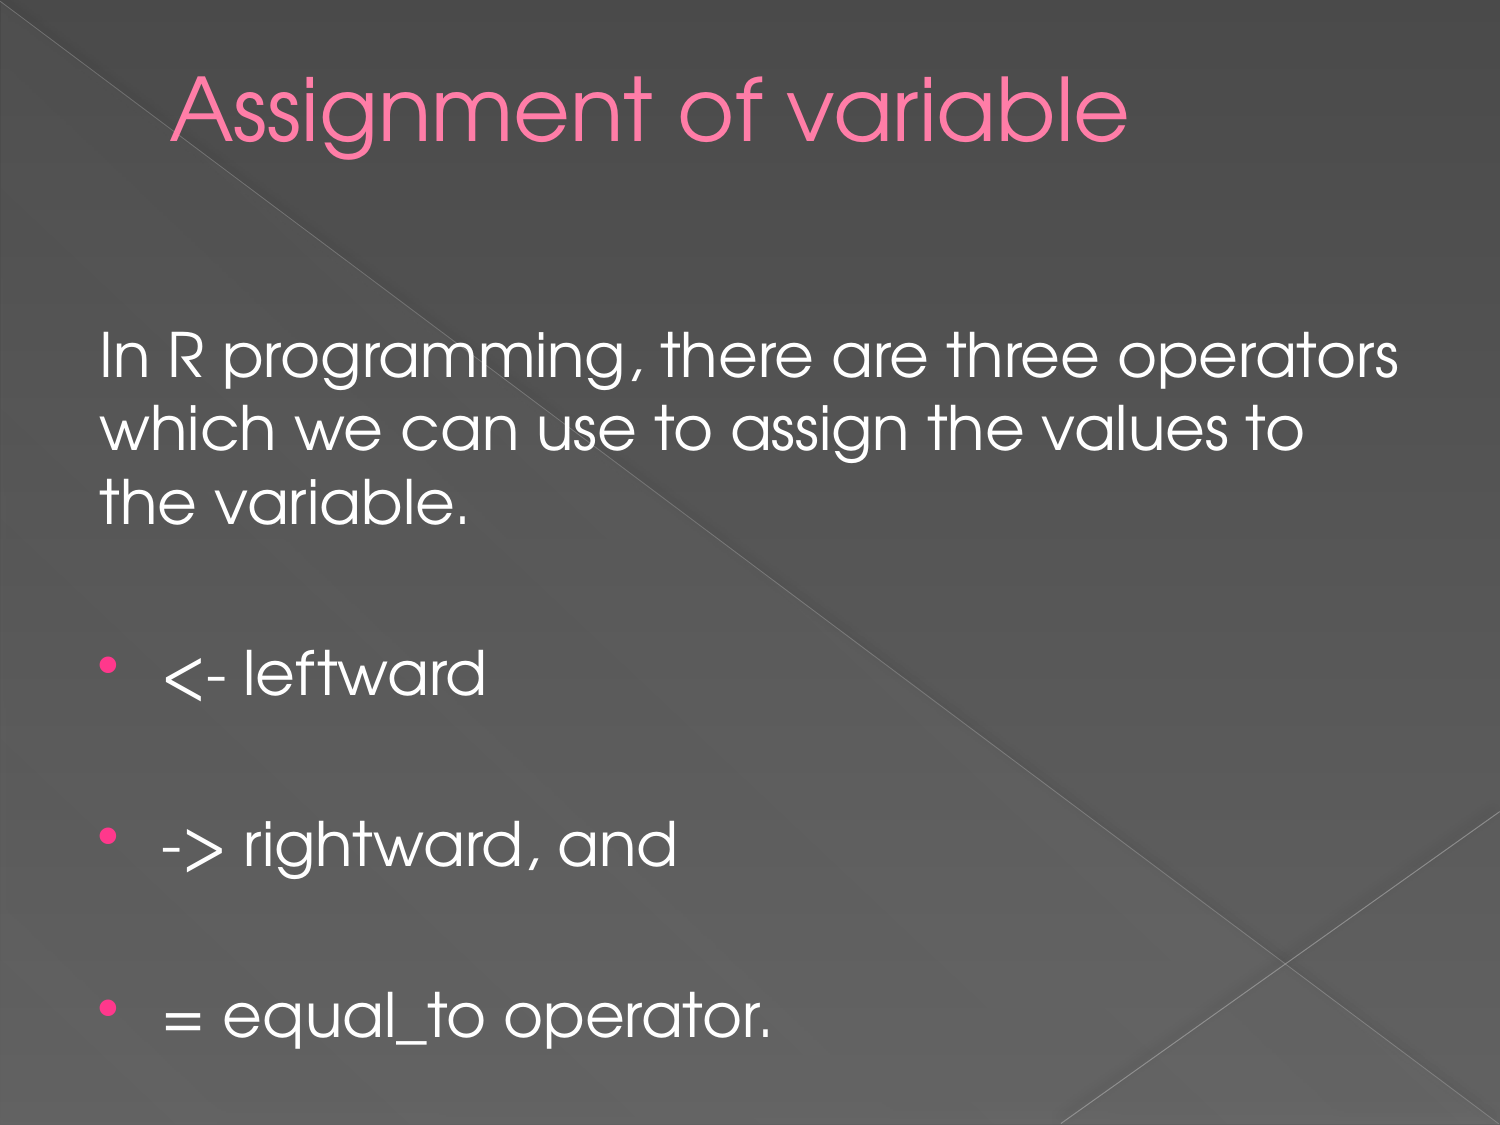

# Assignment of variable
In R programming, there are three operators which we can use to assign the values to the variable.

<- leftward

-> rightward, and

= equal_to operator.